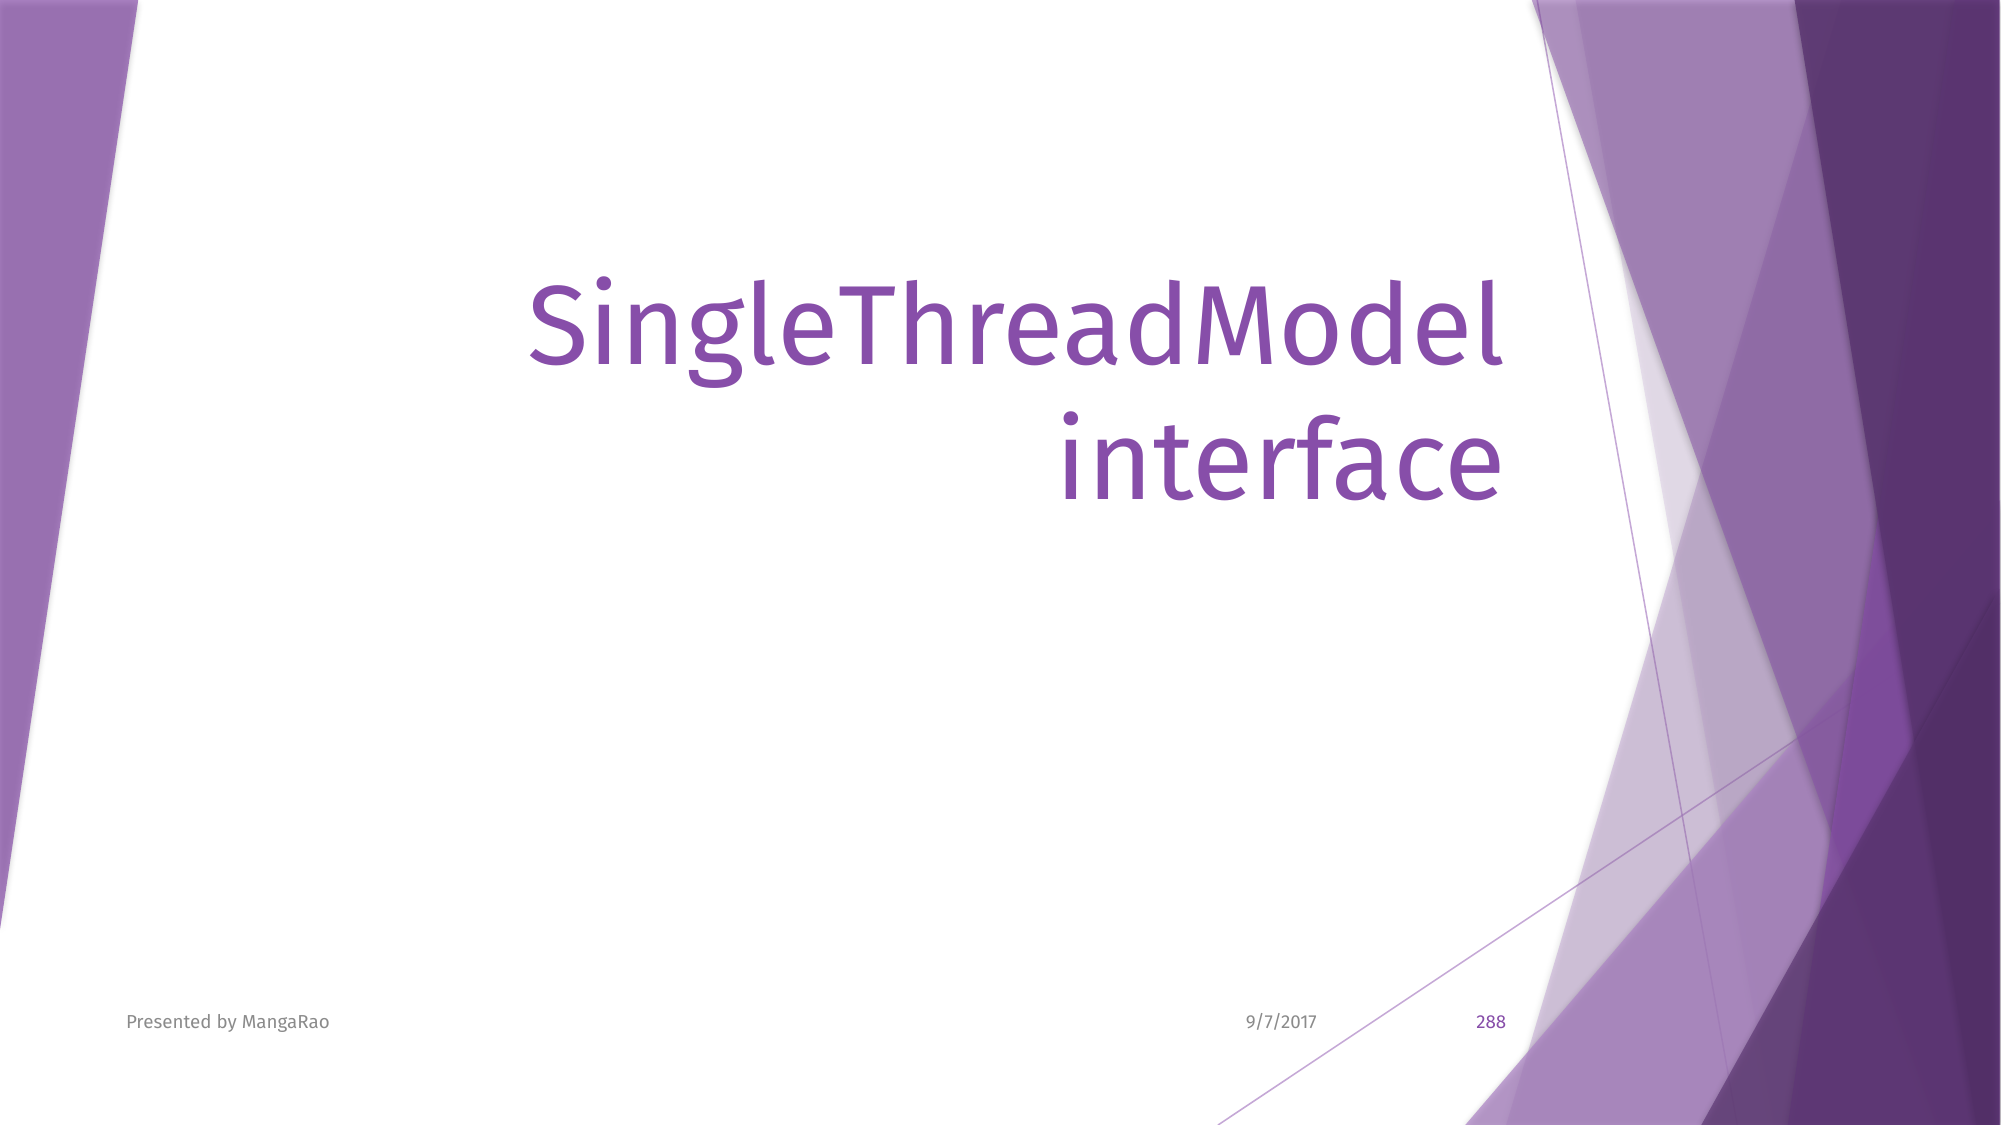

# SingleThreadModel interface

Presented by MangaRao
9/7/2017
288